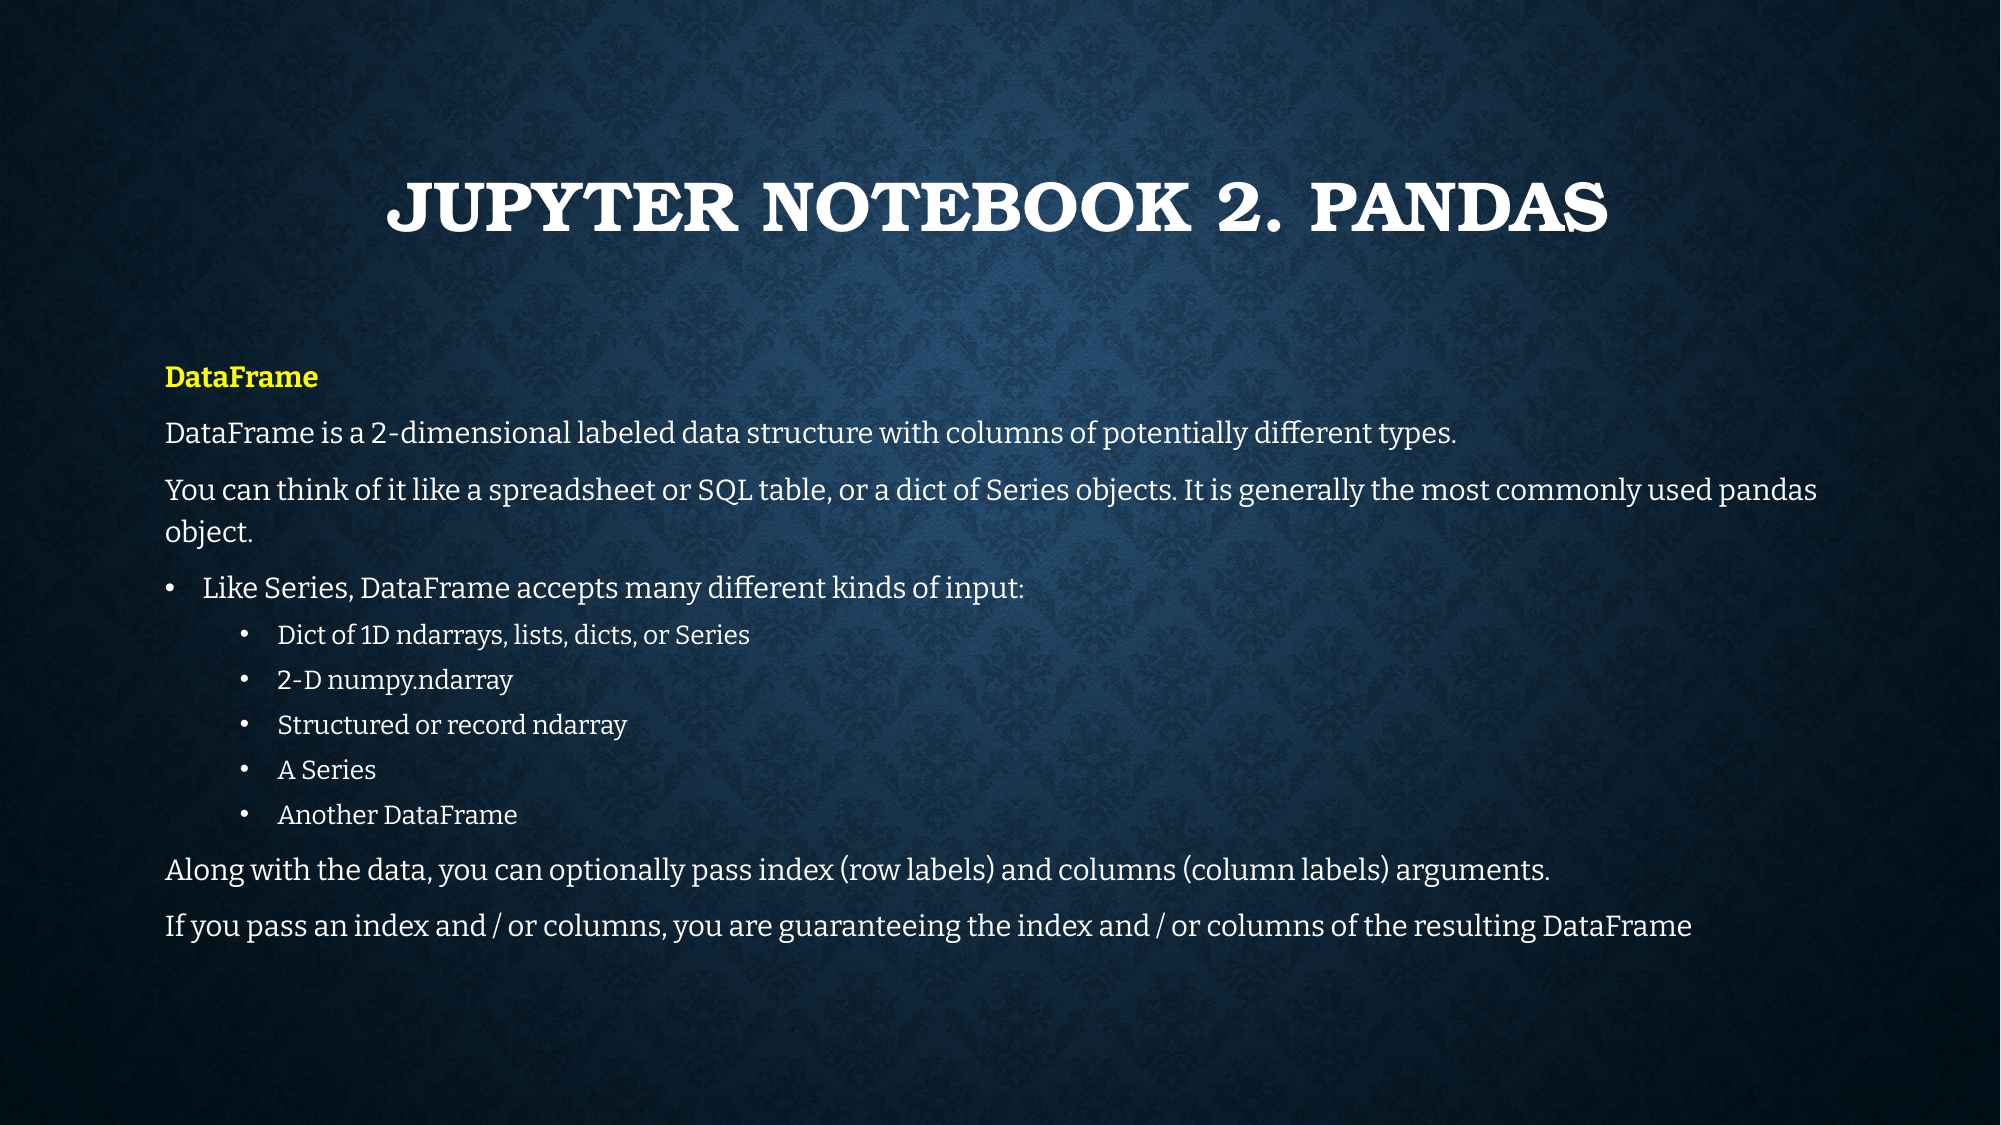

# Jupyter notebook 2. pandas
DataFrame
DataFrame is a 2-dimensional labeled data structure with columns of potentially different types.
You can think of it like a spreadsheet or SQL table, or a dict of Series objects. It is generally the most commonly used pandas object.
Like Series, DataFrame accepts many different kinds of input:
Dict of 1D ndarrays, lists, dicts, or Series
2-D numpy.ndarray
Structured or record ndarray
A Series
Another DataFrame
Along with the data, you can optionally pass index (row labels) and columns (column labels) arguments.
If you pass an index and / or columns, you are guaranteeing the index and / or columns of the resulting DataFrame